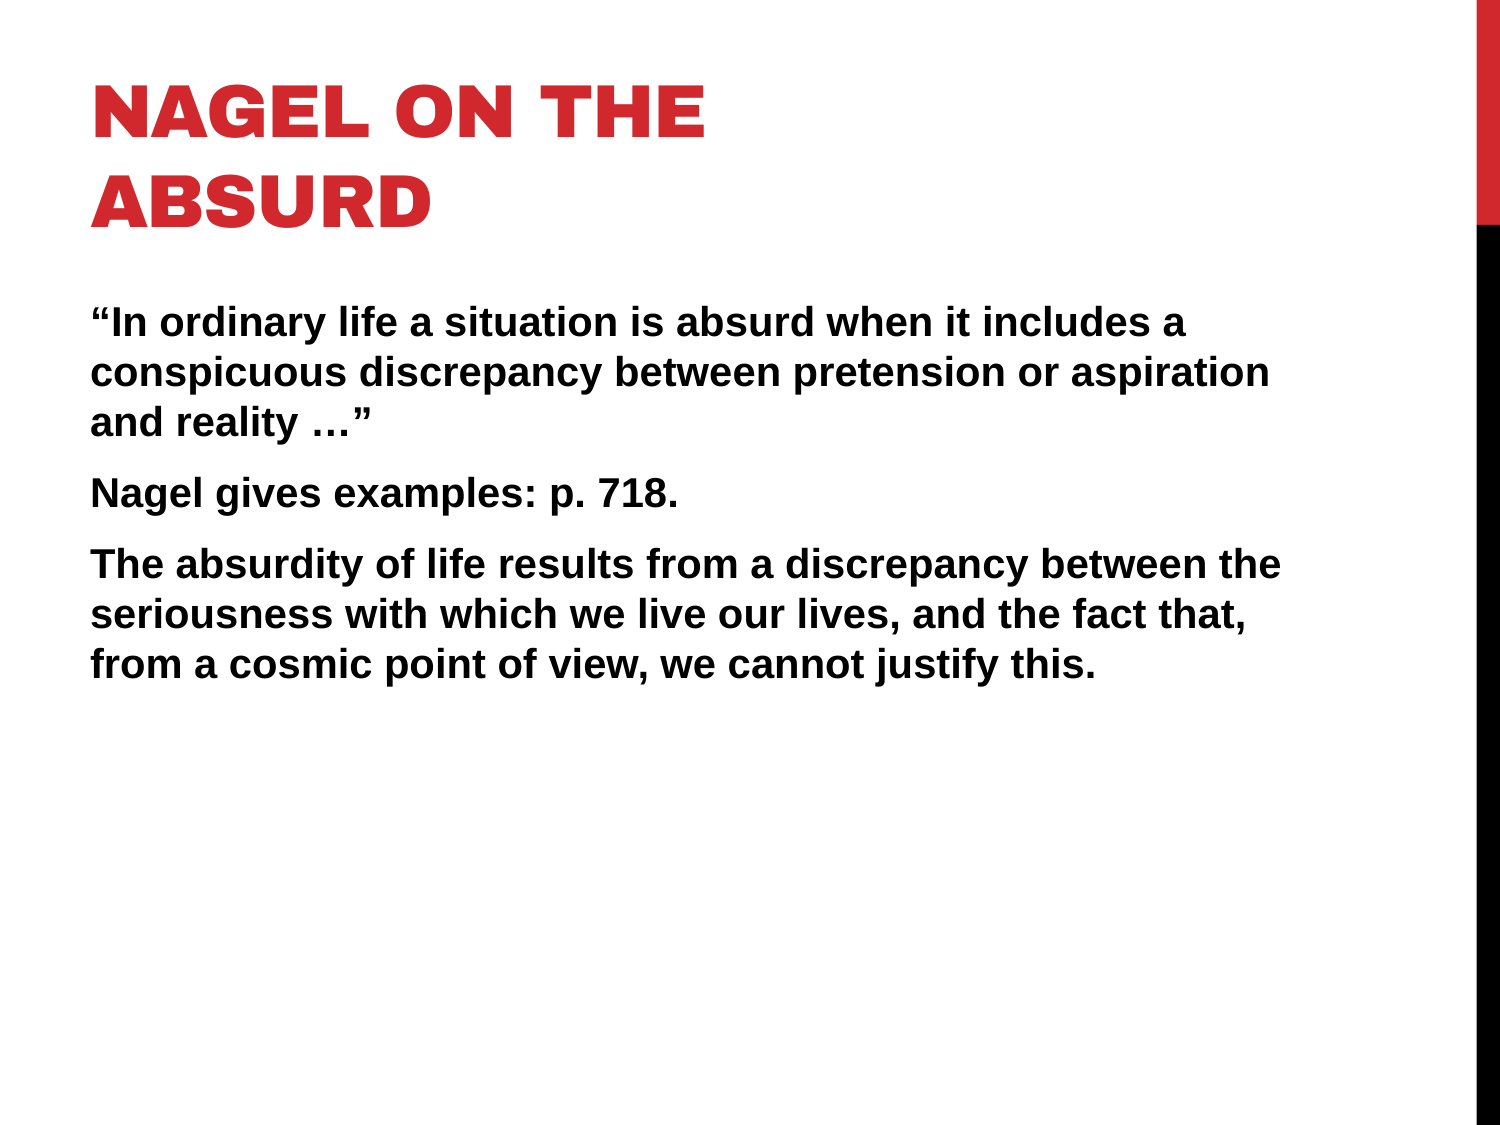

# Nagel on the Absurd
“In ordinary life a situation is absurd when it includes a conspicuous discrepancy between pretension or aspiration and reality …”
Nagel gives examples: p. 718.
The absurdity of life results from a discrepancy between the seriousness with which we live our lives, and the fact that, from a cosmic point of view, we cannot justify this.